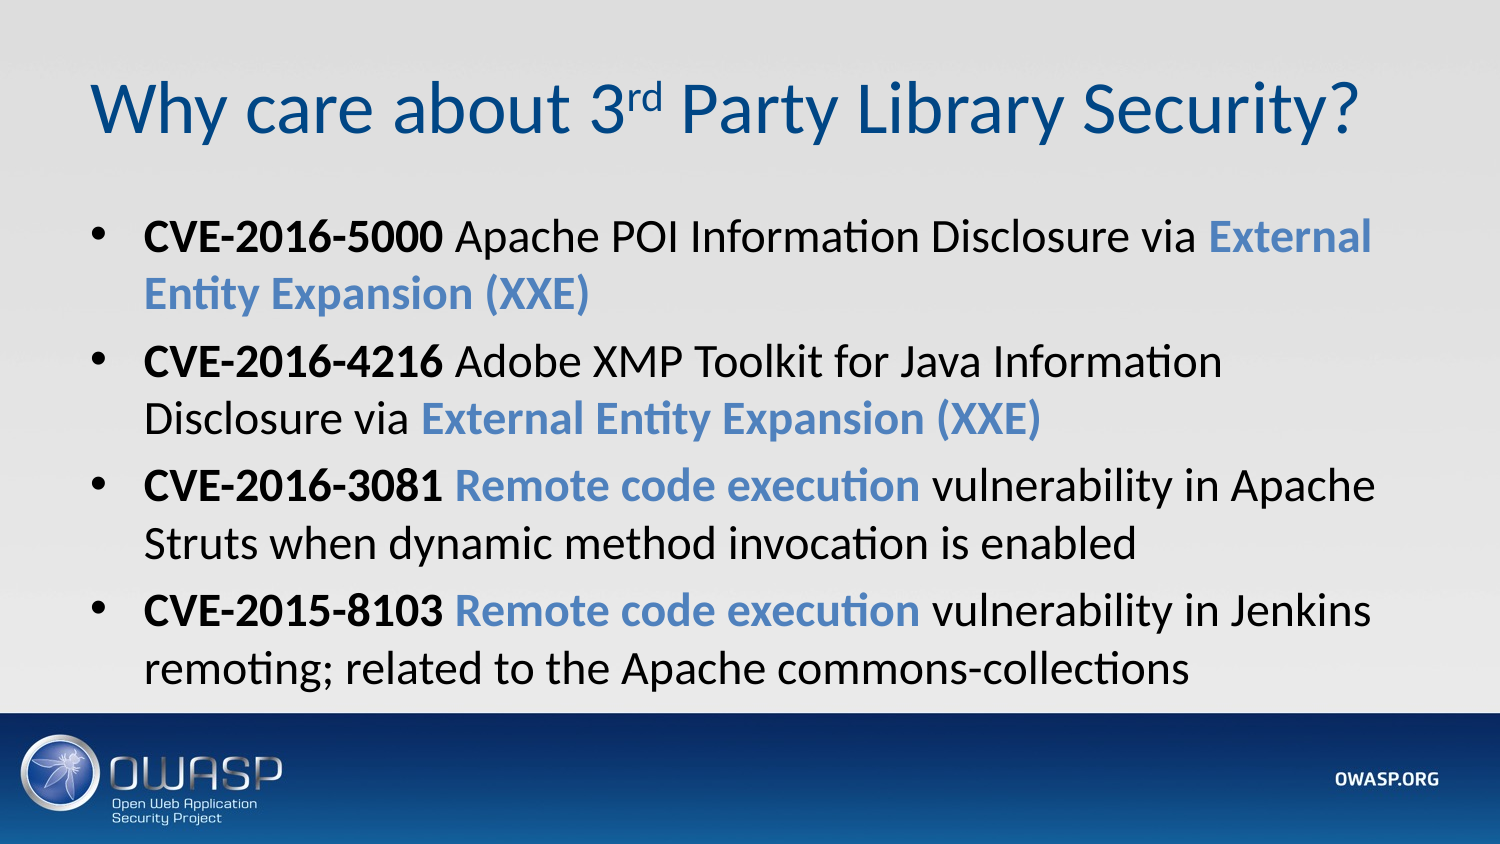

# Why care about 3rd Party Library Security?
CVE-2016-5000 Apache POI Information Disclosure via External Entity Expansion (XXE)
CVE-2016-4216 Adobe XMP Toolkit for Java Information Disclosure via External Entity Expansion (XXE)
CVE-2016-3081 Remote code execution vulnerability in Apache Struts when dynamic method invocation is enabled
CVE-2015-8103 Remote code execution vulnerability in Jenkins remoting; related to the Apache commons-collections